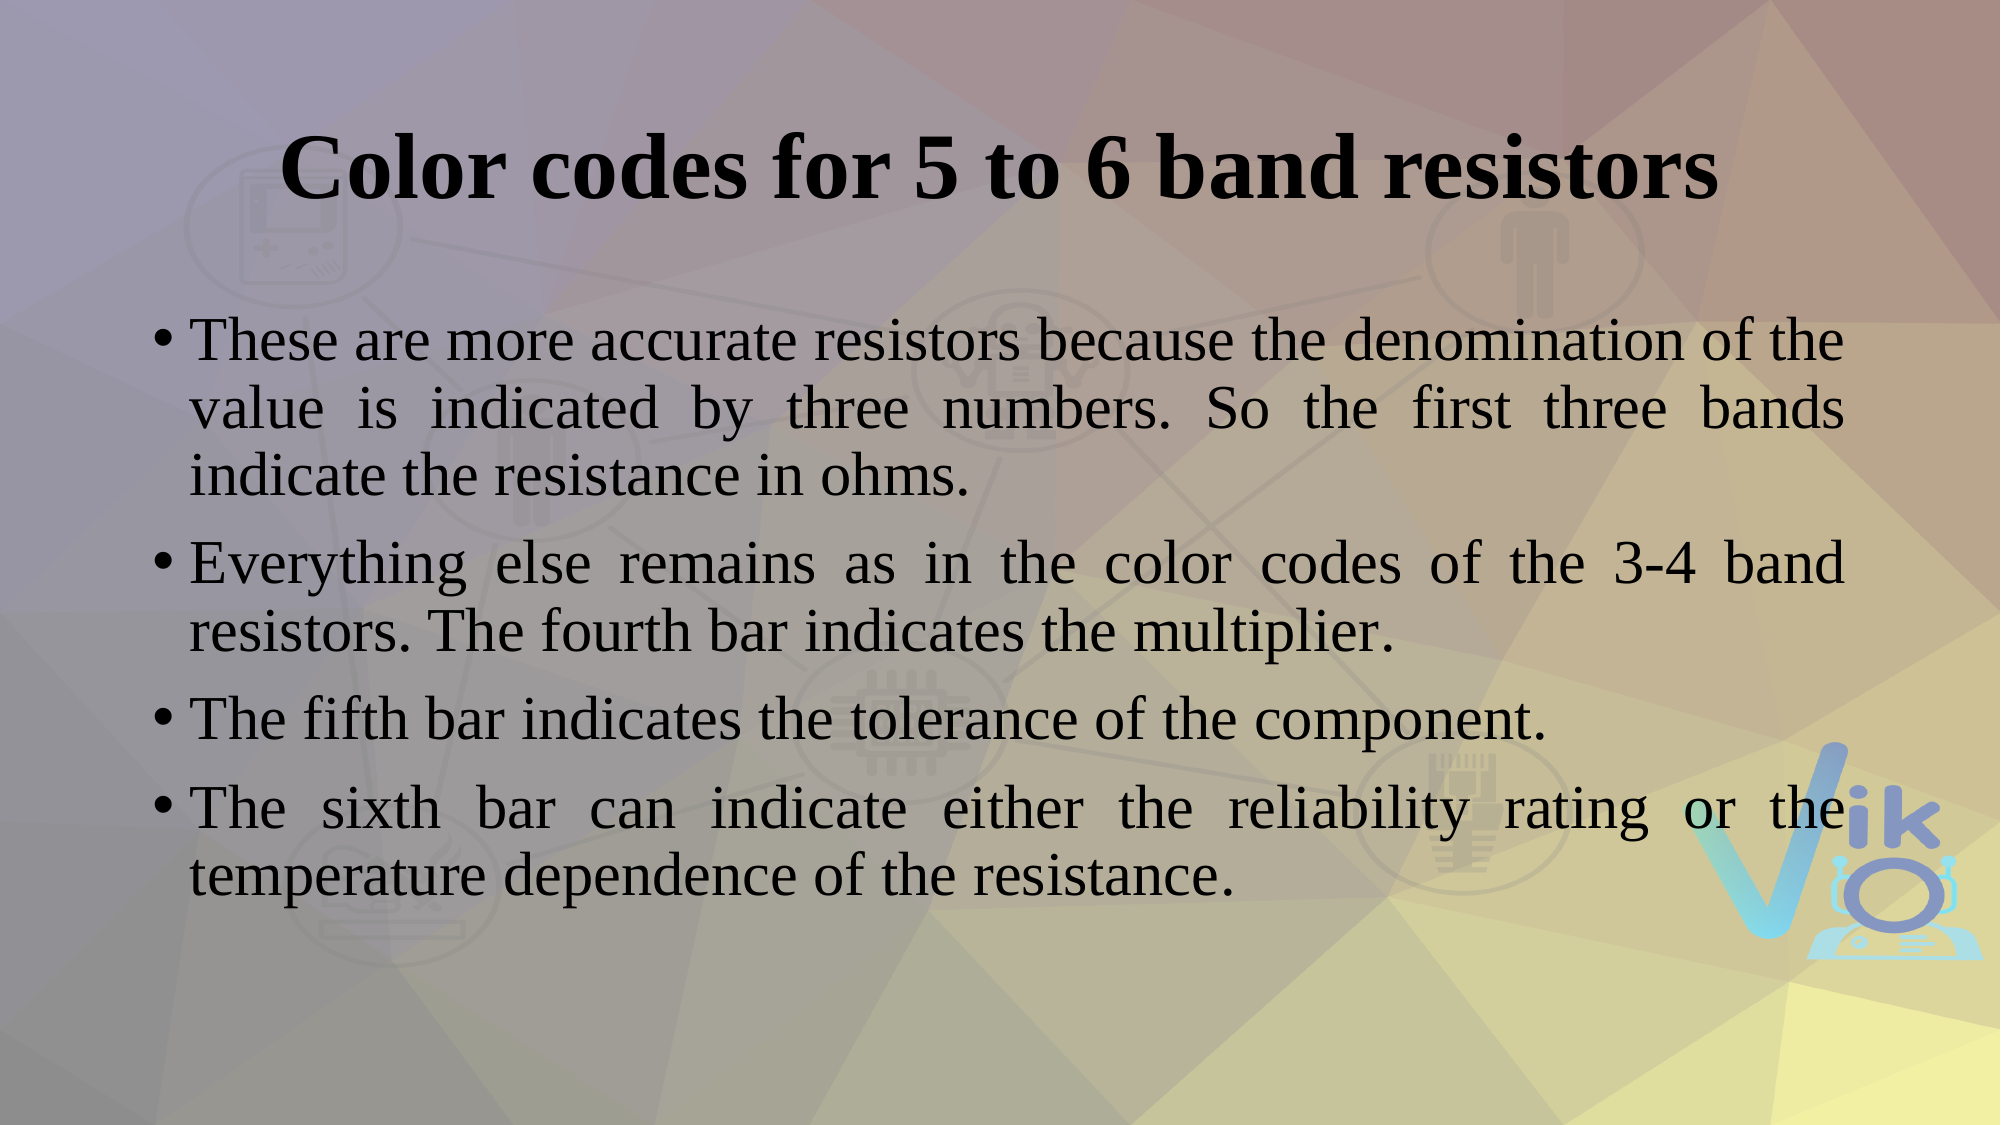

# Color codes for 5 to 6 band resistors
These are more accurate resistors because the denomination of the value is indicated by three numbers. So the first three bands indicate the resistance in ohms.
Everything else remains as in the color codes of the 3-4 band resistors. The fourth bar indicates the multiplier.
The fifth bar indicates the tolerance of the component.
The sixth bar can indicate either the reliability rating or the temperature dependence of the resistance.